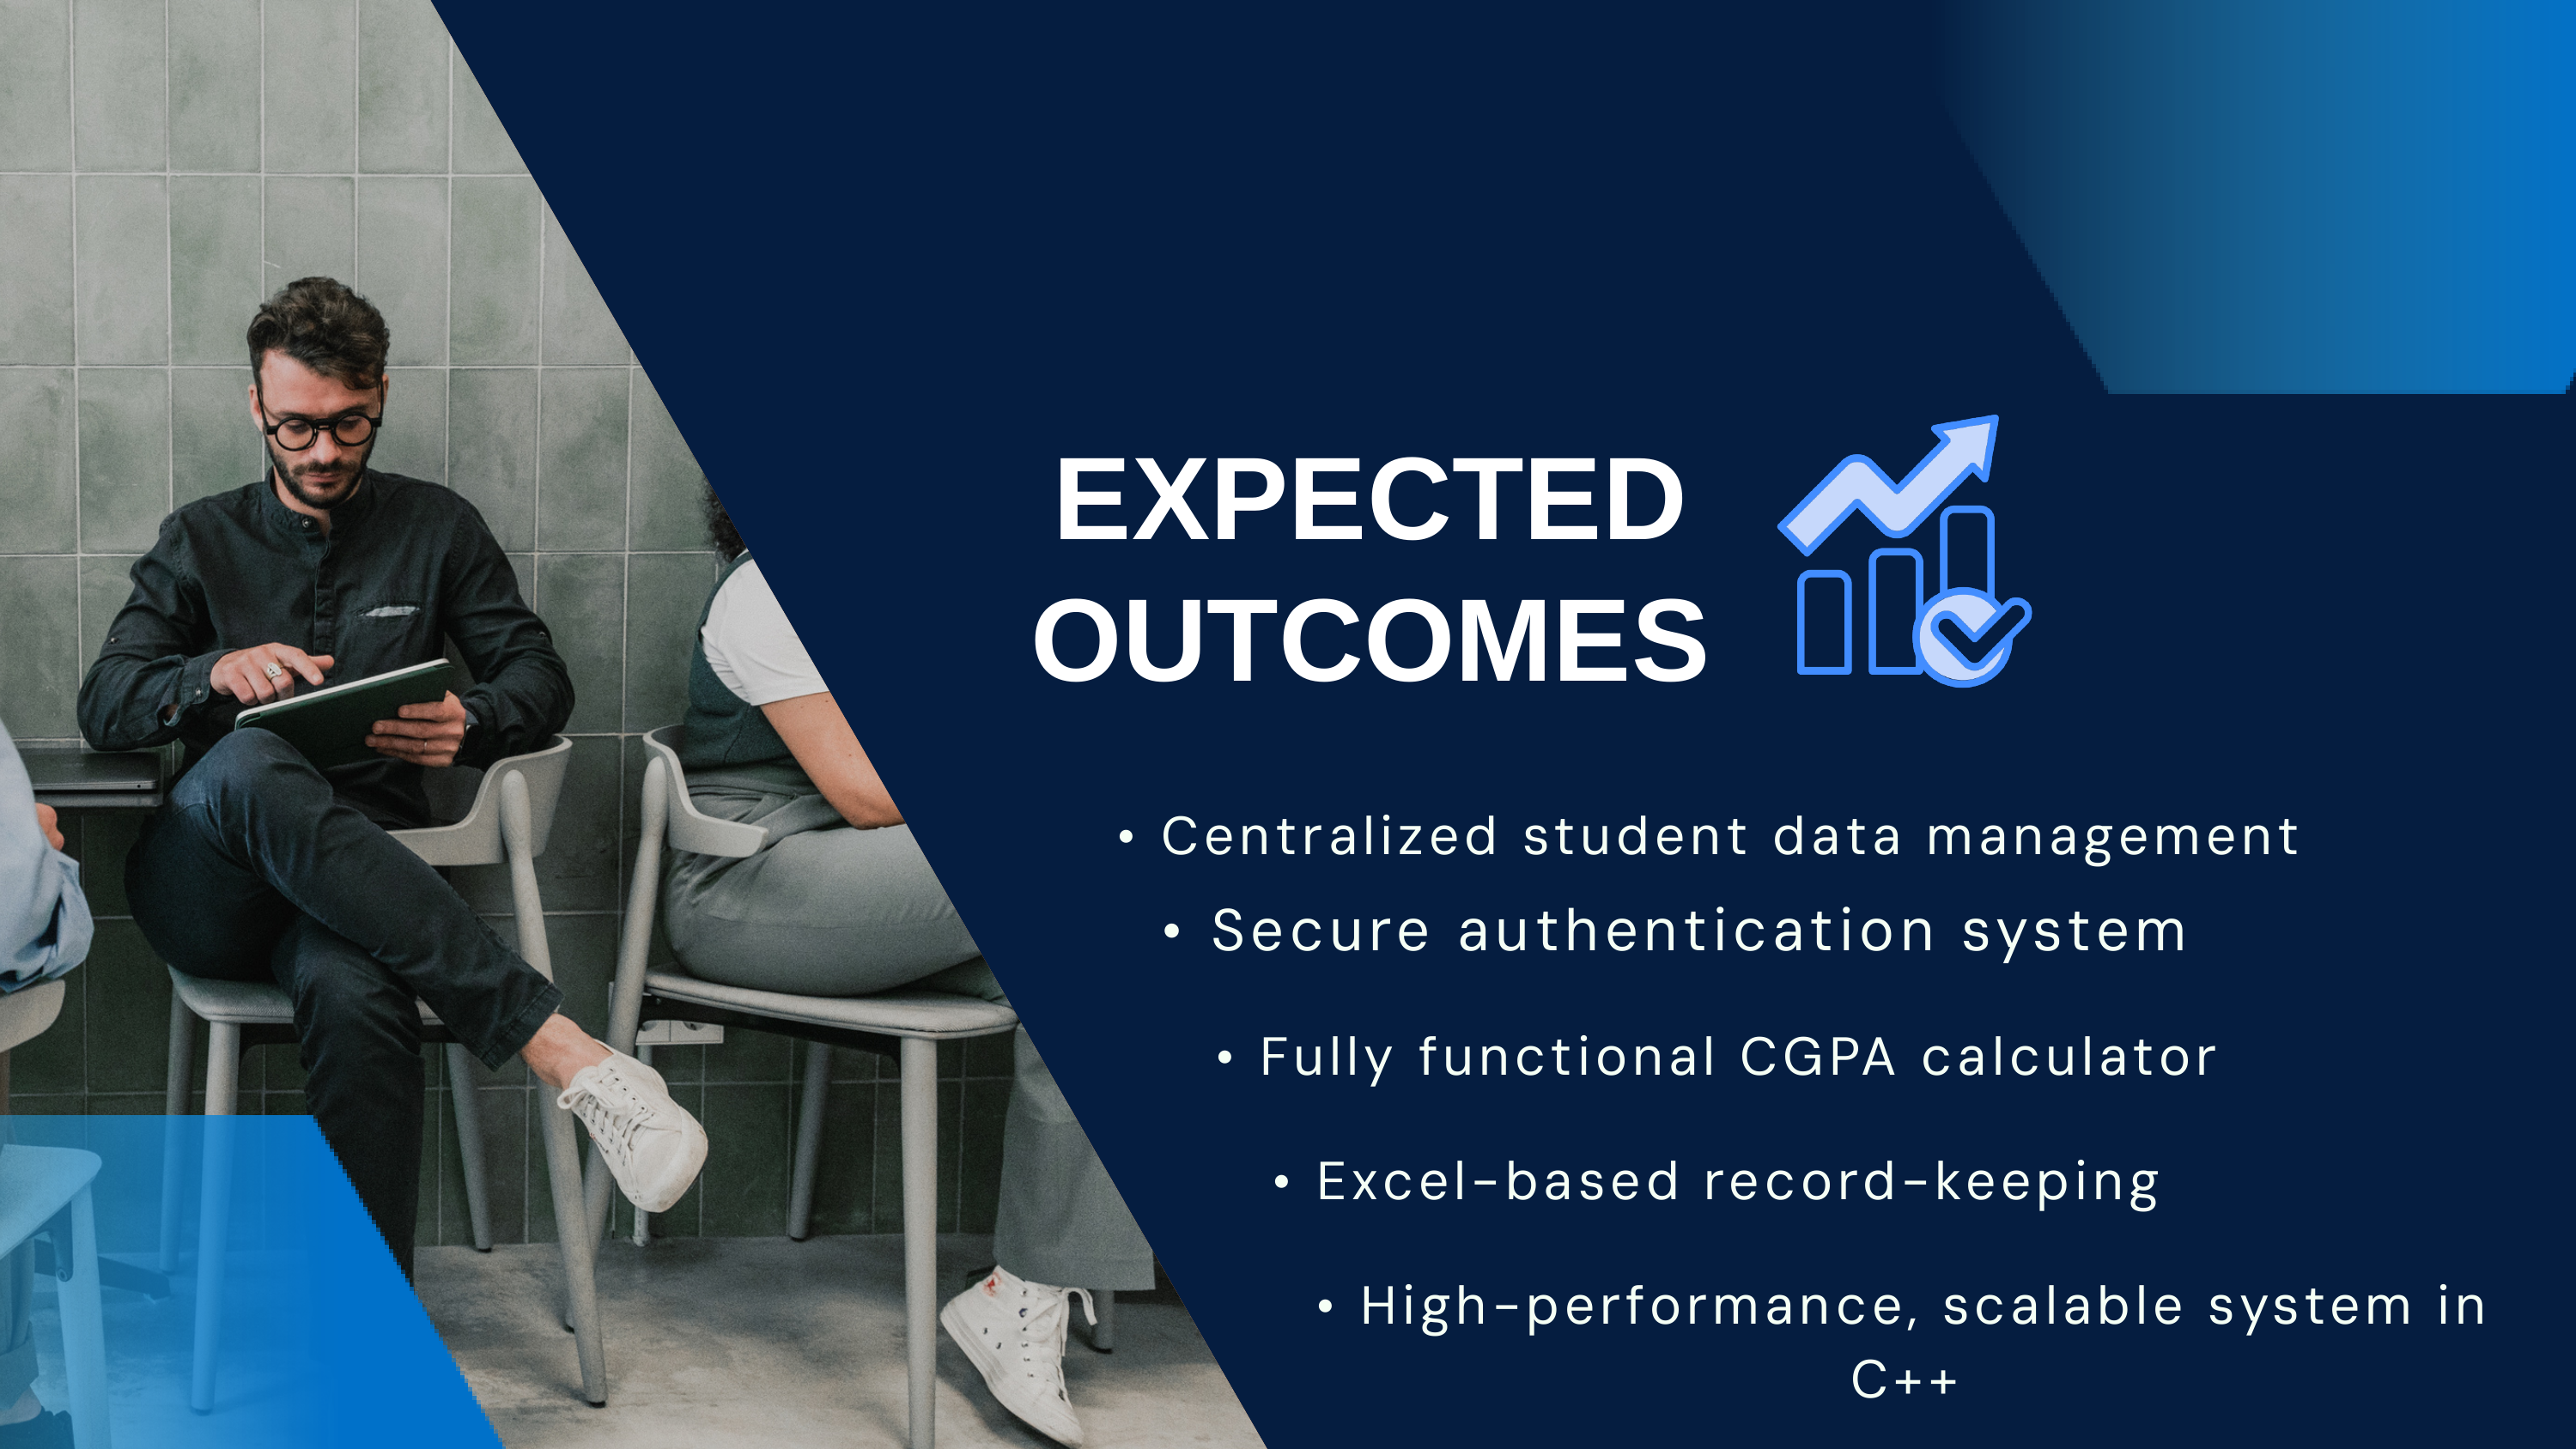

EXPECTED OUTCOMES
• Centralized student data management
• Secure authentication system
• Fully functional CGPA calculator

• Excel-based record-keeping
• High-performance, scalable system in C++